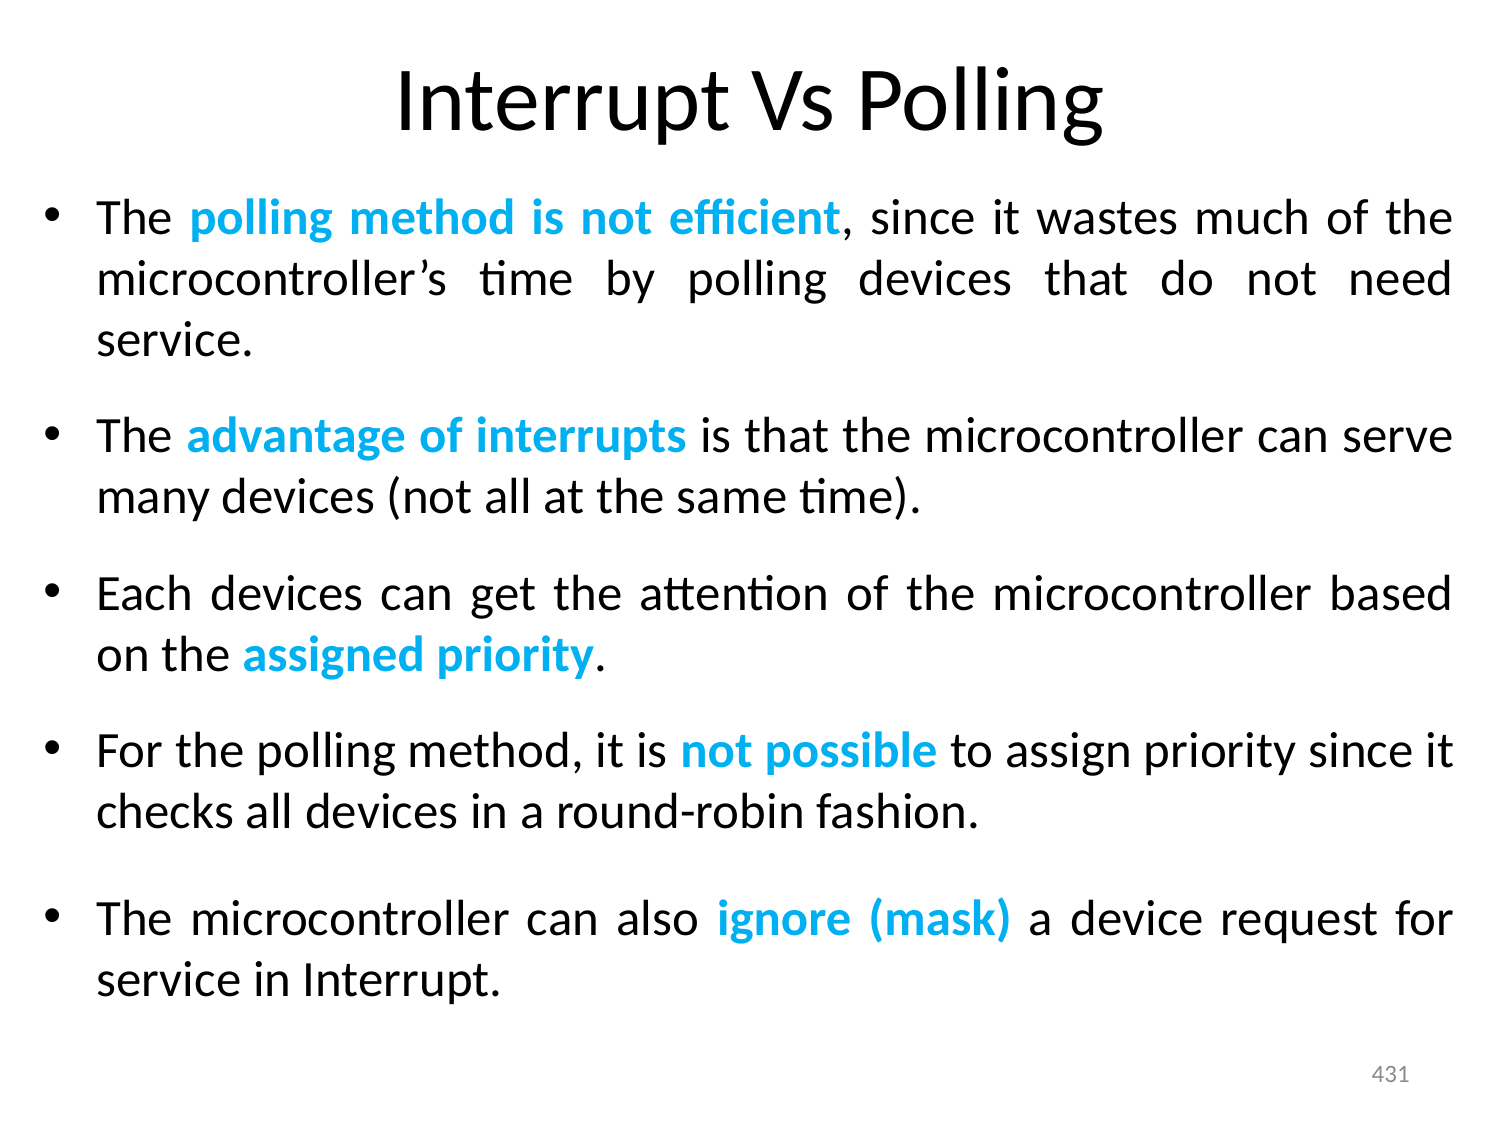

# Interrupt Vs Polling
The polling method is not efficient, since it wastes much of the microcontroller’s time by polling devices that do not need service.
The advantage of interrupts is that the microcontroller can serve many devices (not all at the same time).
Each devices can get the attention of the microcontroller based on the assigned priority.
For the polling method, it is not possible to assign priority since it checks all devices in a round-robin fashion.
The microcontroller can also ignore (mask) a device request for service in Interrupt.
431